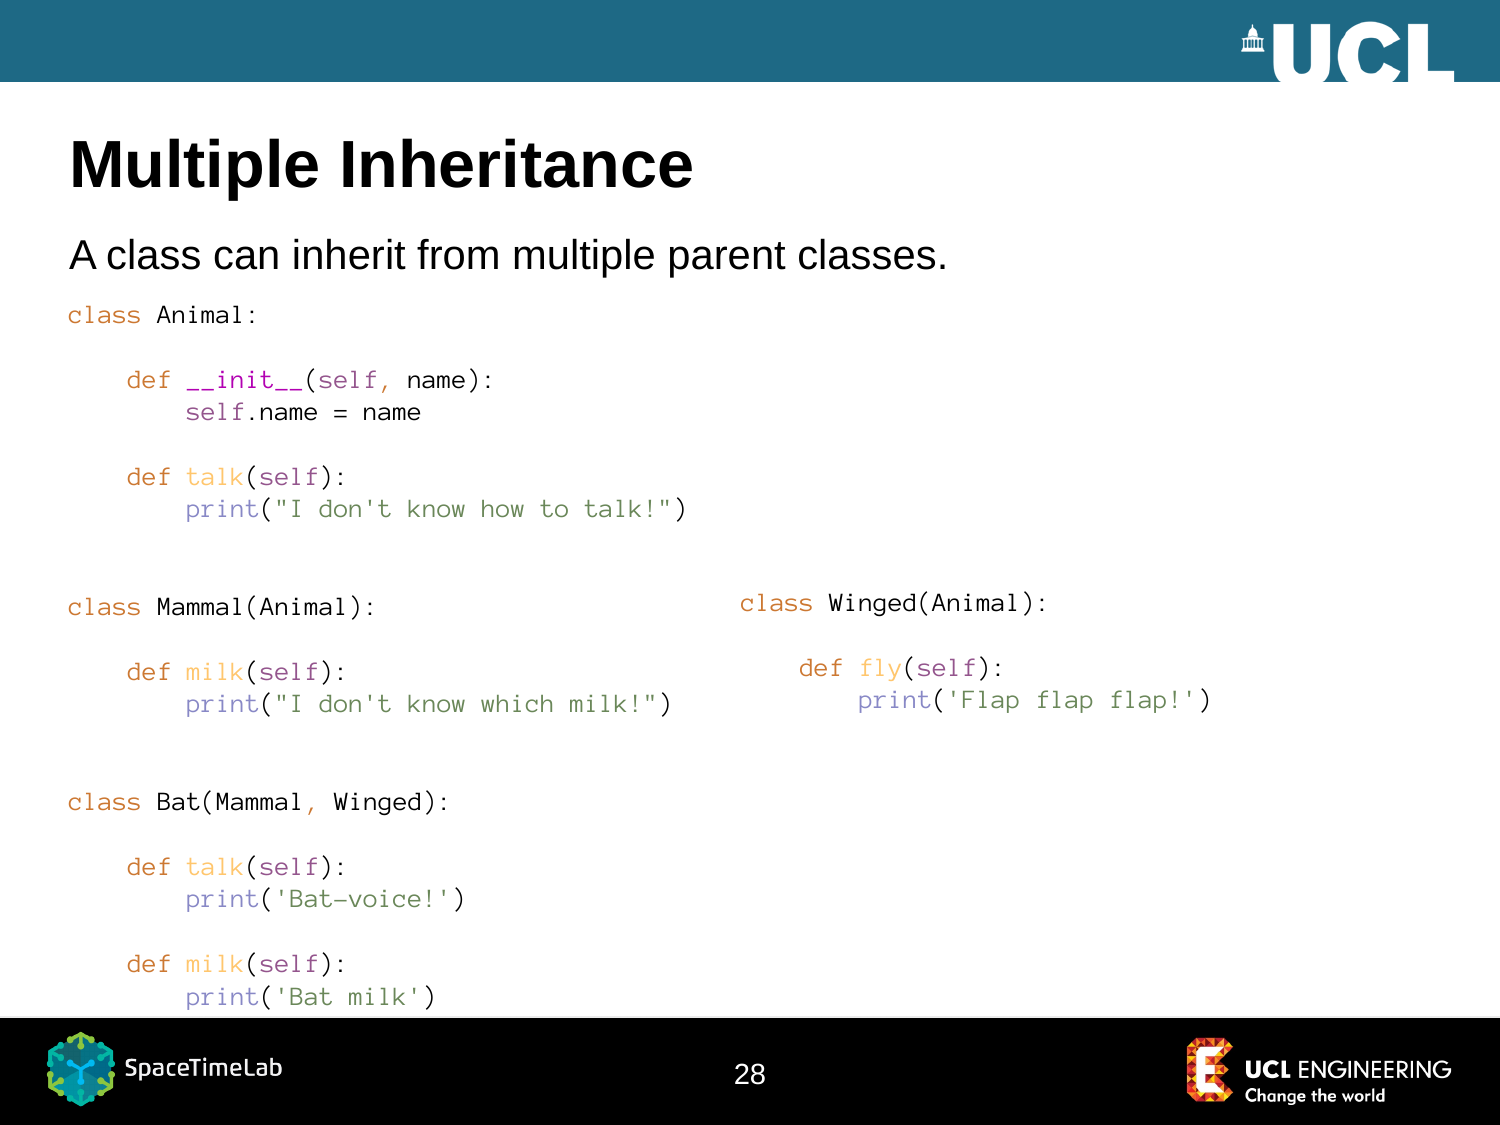

# Multiple Inheritance
A class can inherit from multiple parent classes.
class Animal:
    def __init__(self, name):
        self.name = name
    def talk(self):
        print("I don't know how to talk!")
class Mammal(Animal):
    def milk(self):
        print("I don't know which milk!")
class Bat(Mammal, Winged):
    def talk(self):
        print('Bat-voice!')
    def milk(self):
        print('Bat milk')
class Winged(Animal):
    def fly(self):
        print('Flap flap flap!')
29